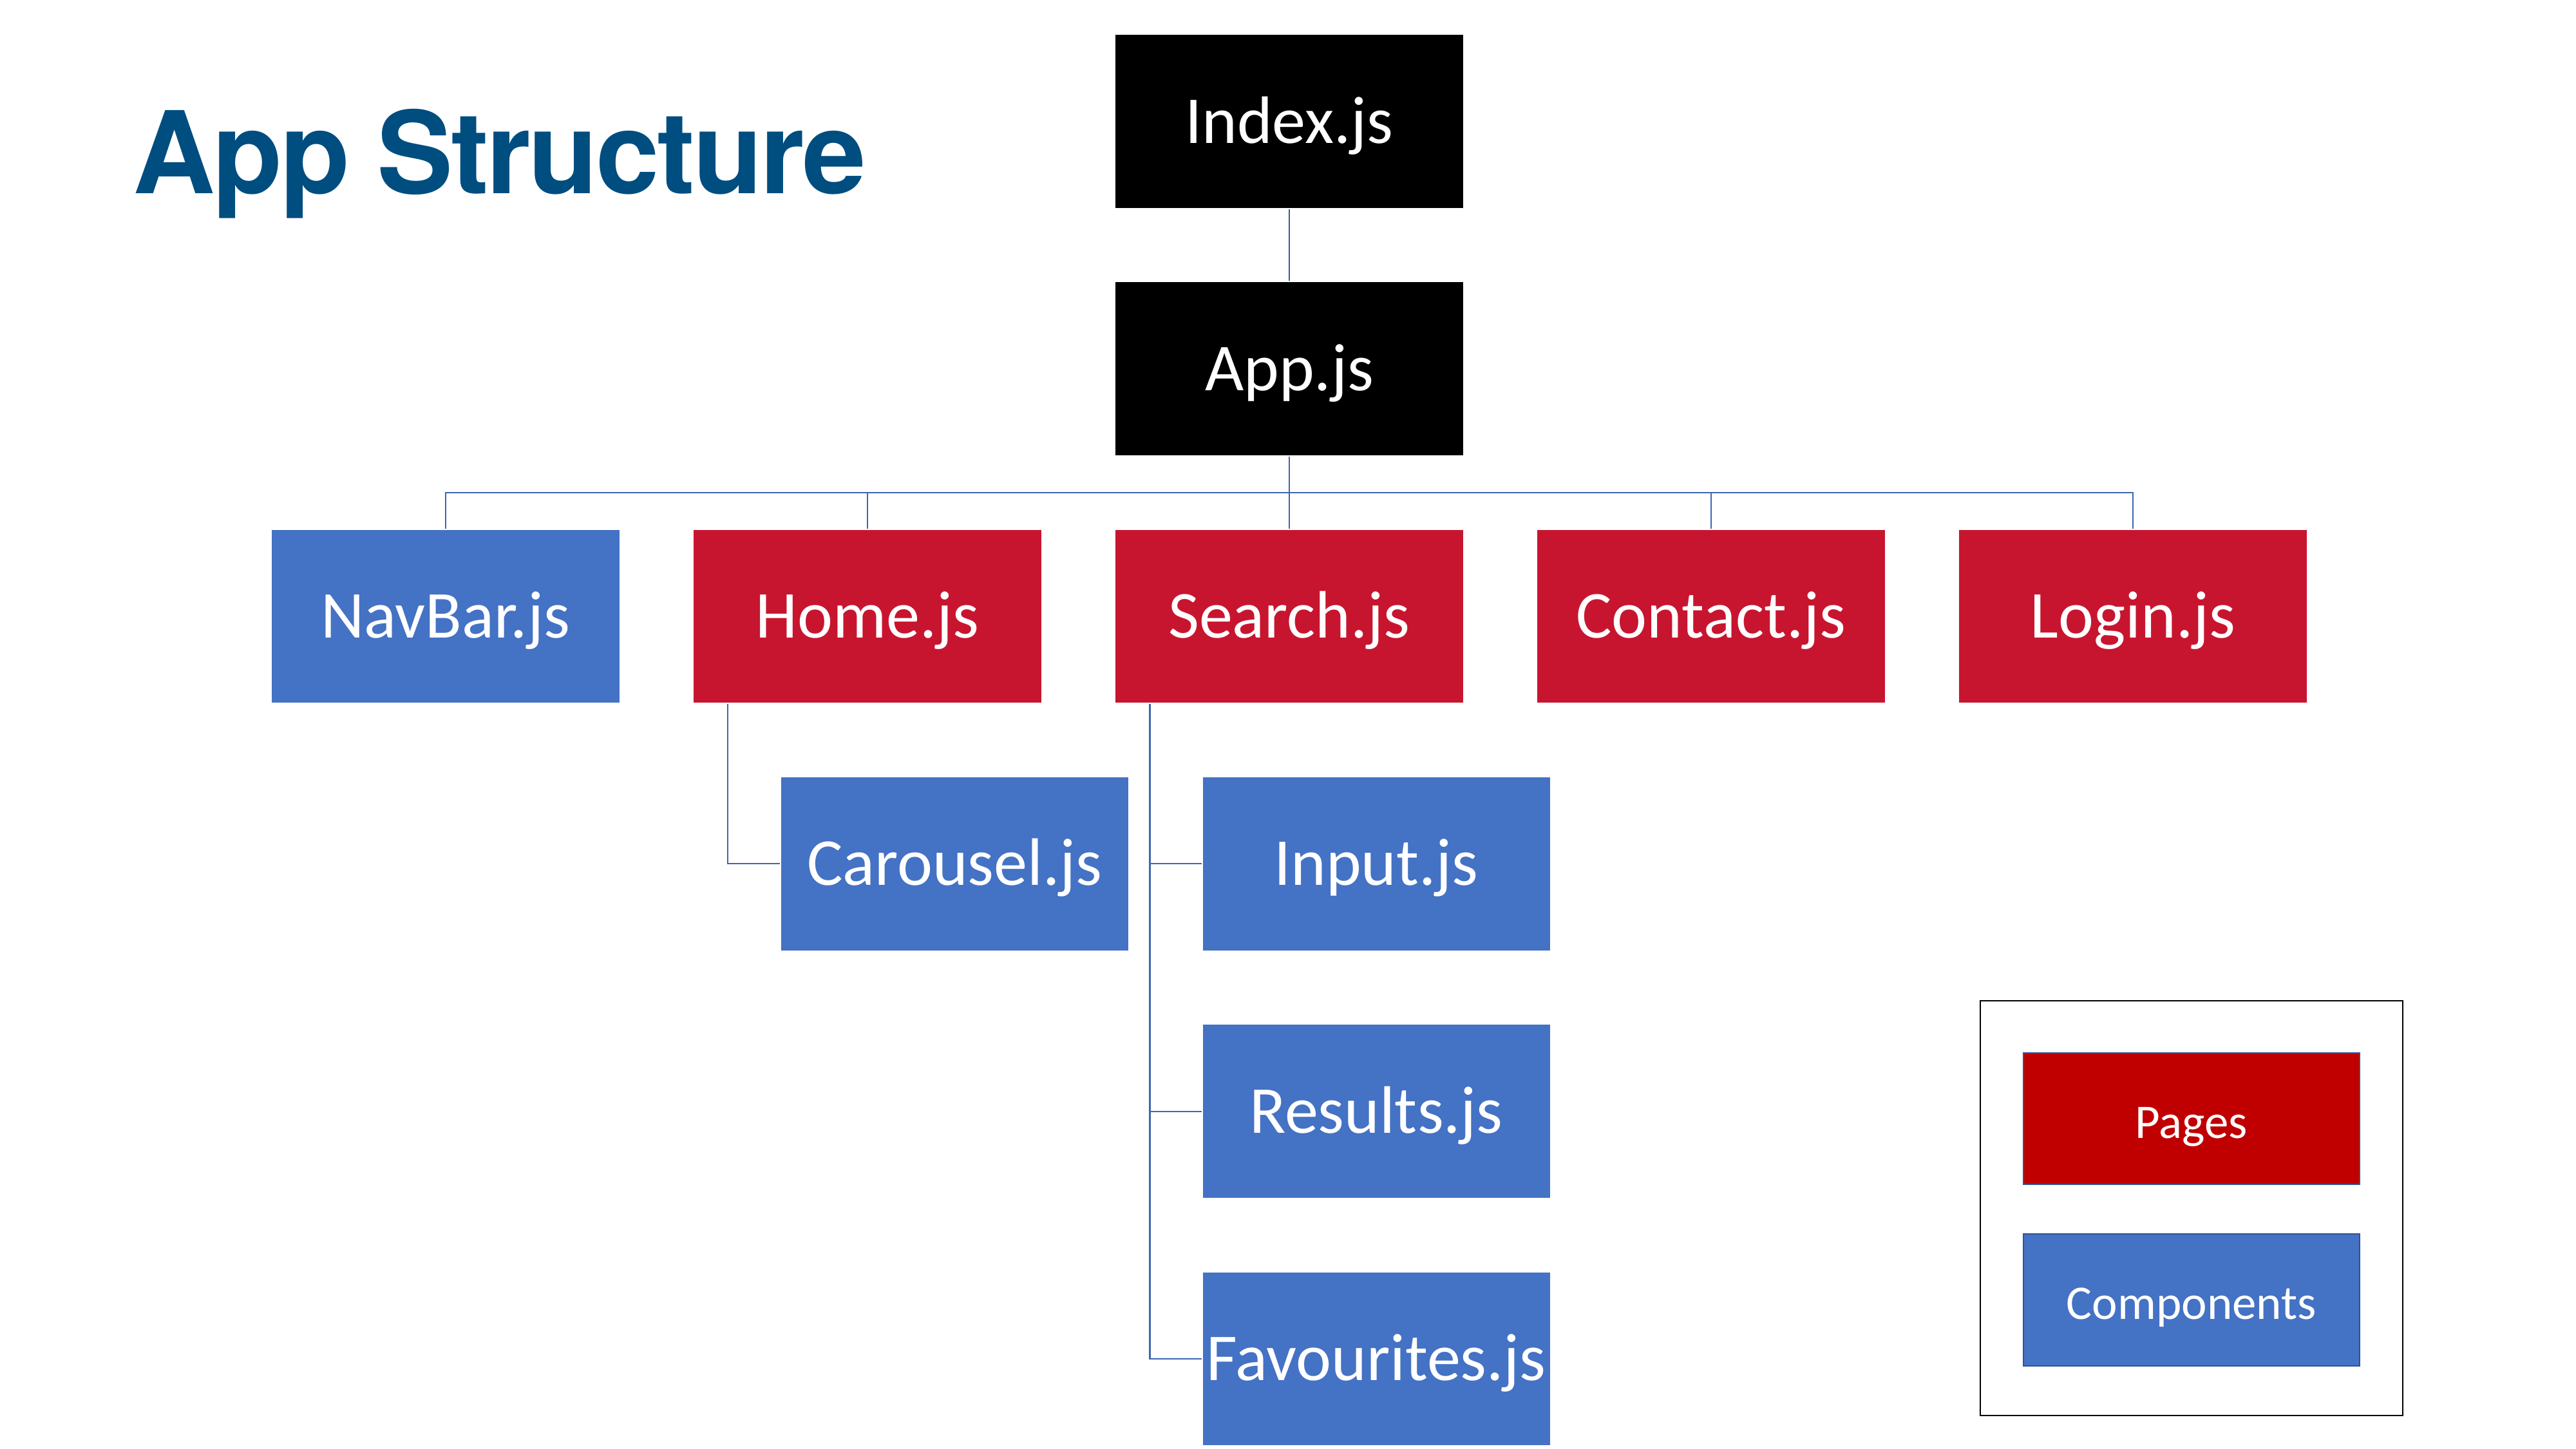

Index.js
App.js
NavBar.js
Home.js
Carousel.js
Search.js
Input.js
Results.js
Favourites.js
Contact.js
Login.js
App Structure

Pages
Components